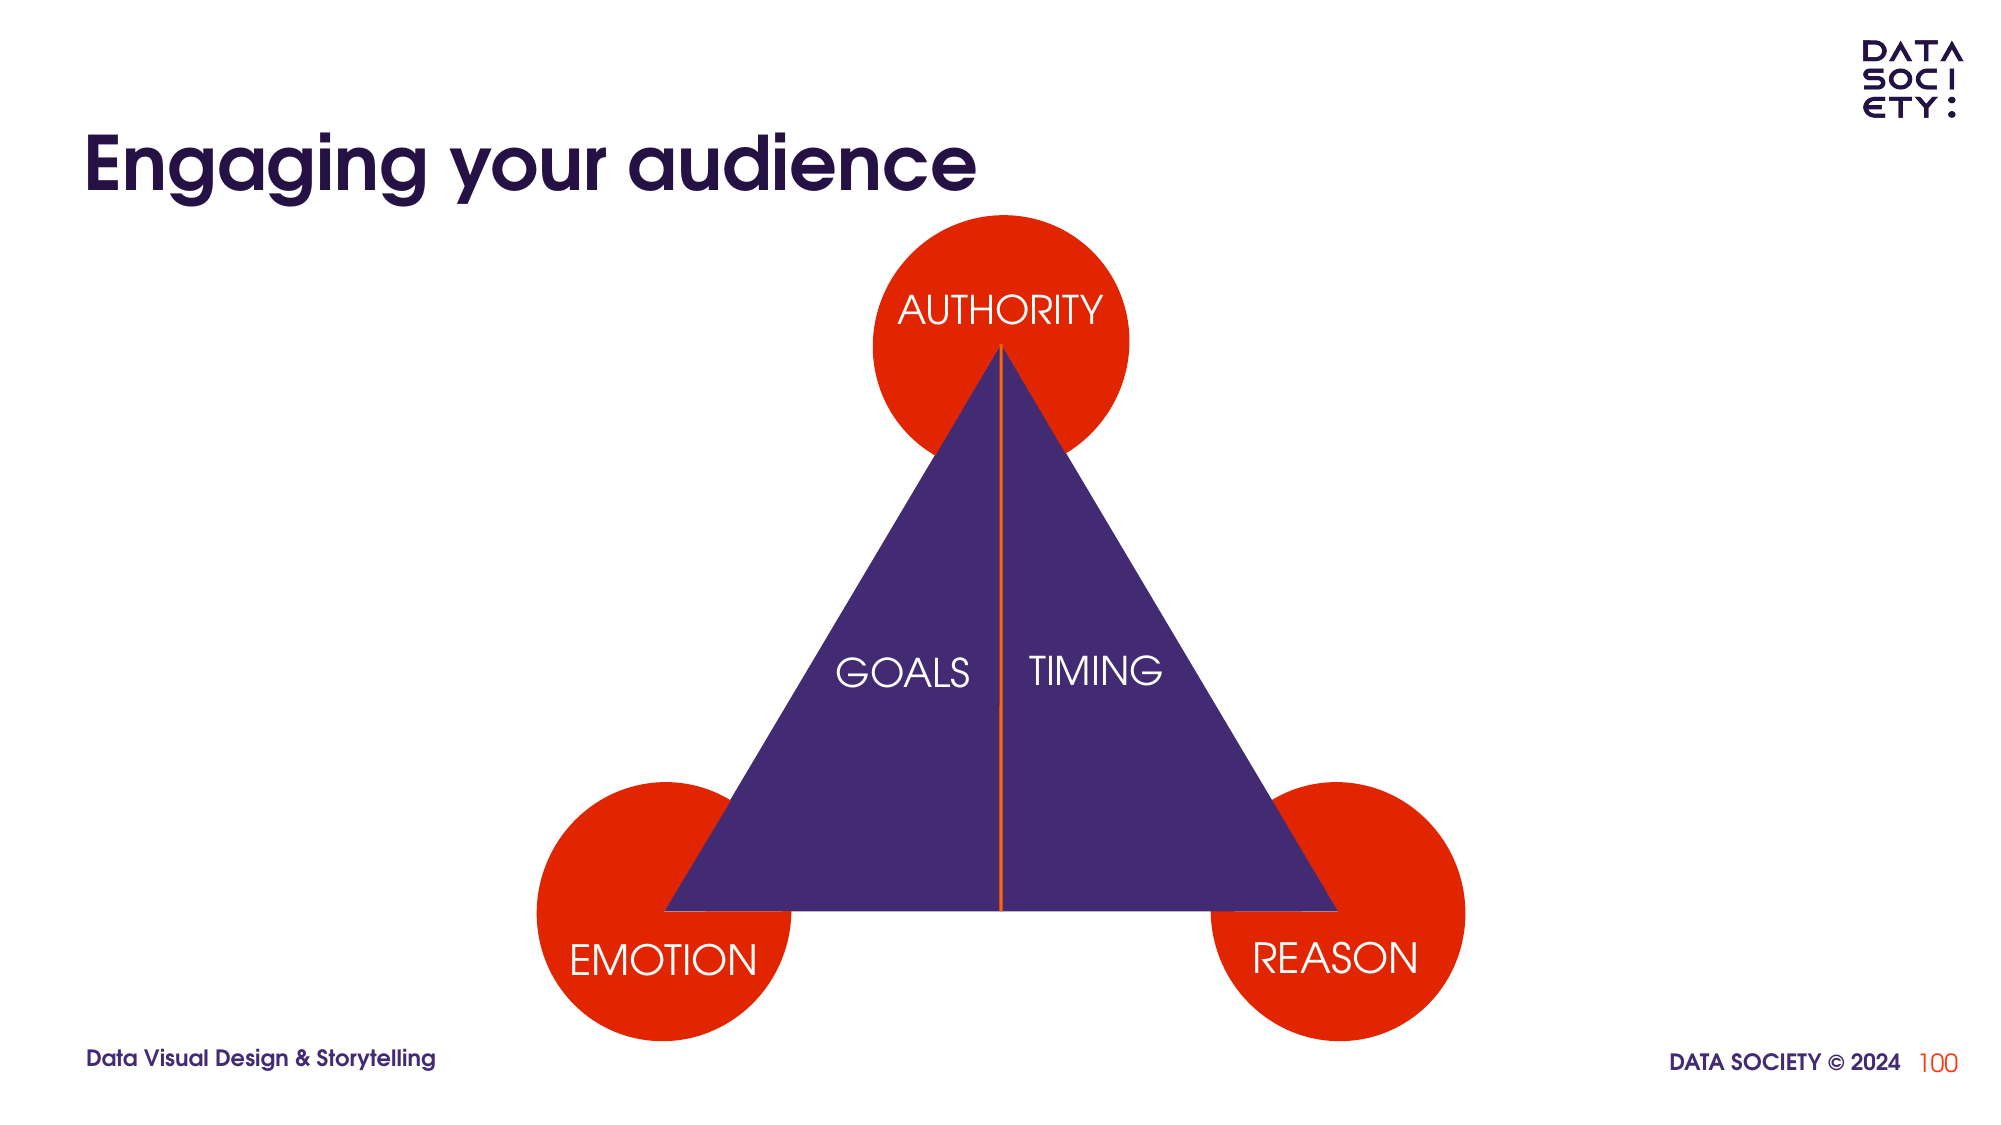

# Engaging your audience

AUTHORITY

TIMING
GOALS

REASON
EMOTION
100